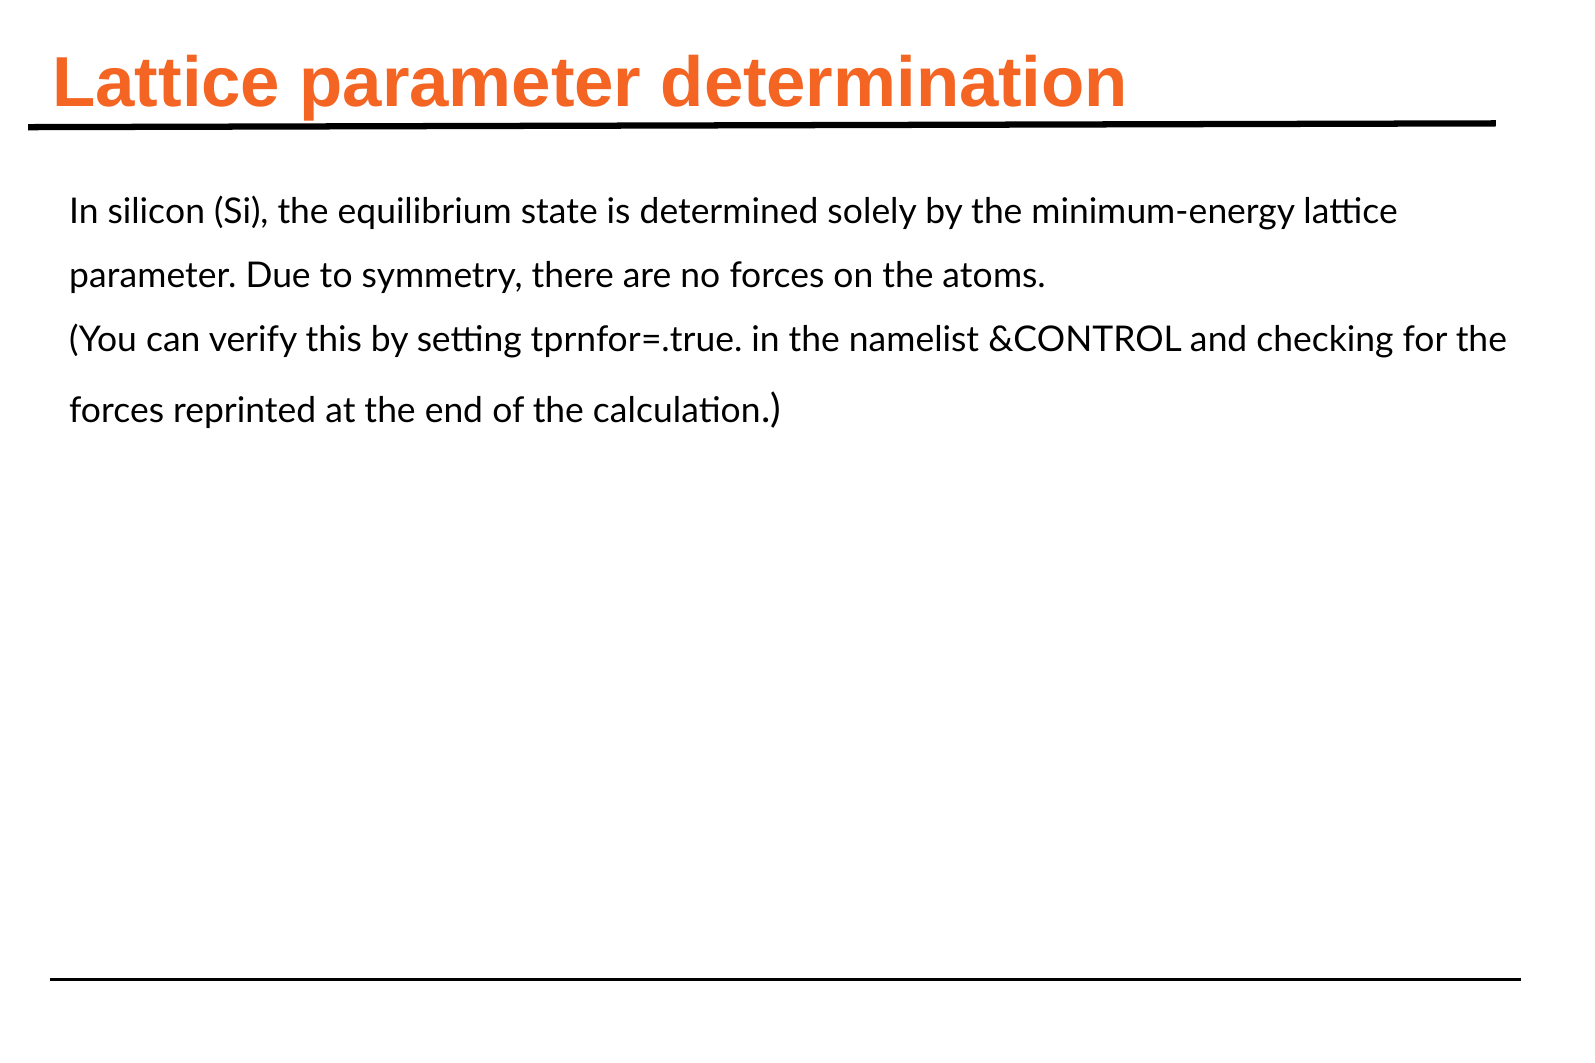

# Lattice parameter determination
In silicon (Si), the equilibrium state is determined solely by the minimum-energy lattice parameter. Due to symmetry, there are no forces on the atoms.
(You can verify this by setting tprnfor=.true. in the namelist &CONTROL and checking for the forces reprinted at the end of the calculation.)